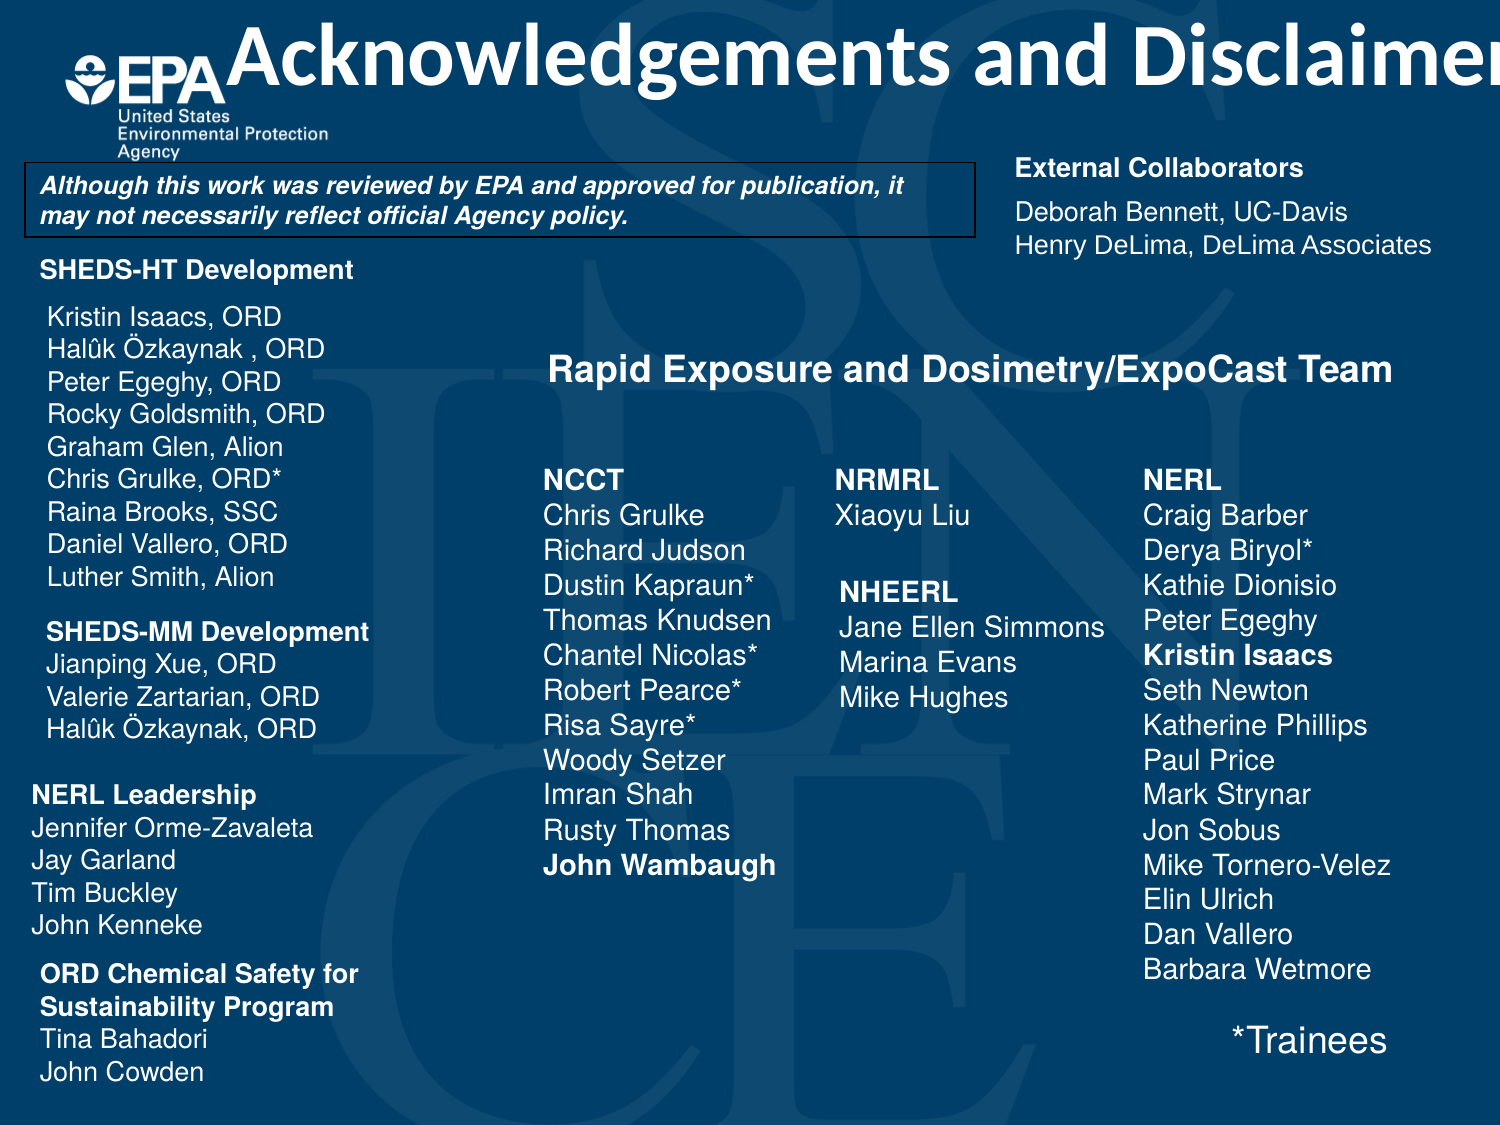

# Acknowledgements and Disclaimer
External Collaborators
Although this work was reviewed by EPA and approved for publication, it may not necessarily reflect official Agency policy.
Deborah Bennett, UC-Davis
Henry DeLima, DeLima Associates
SHEDS-HT Development

Kristin Isaacs, ORD
Halûk Özkaynak , ORD
Peter Egeghy, ORD
Rocky Goldsmith, ORD
Graham Glen, Alion
Chris Grulke, ORD*
Raina Brooks, SSC
Daniel Vallero, ORD
Luther Smith, Alion
Rapid Exposure and Dosimetry/ExpoCast Team
NCCT
Chris Grulke
Richard Judson
Dustin Kapraun*
Thomas Knudsen
Chantel Nicolas*
Robert Pearce*
Risa Sayre*
Woody Setzer
Imran Shah
Rusty Thomas
John Wambaugh
NRMRL
Xiaoyu Liu
NERL
Craig Barber
Derya Biryol*
Kathie Dionisio
Peter Egeghy
Kristin Isaacs
Seth Newton
Katherine Phillips
Paul Price
Mark Strynar
Jon Sobus
Mike Tornero-Velez
Elin Ulrich
Dan Vallero
Barbara Wetmore

NHEERL
Jane Ellen Simmons
Marina Evans
Mike Hughes
SHEDS-MM Development
Jianping Xue, ORD
Valerie Zartarian, ORD
Halûk Özkaynak, ORD
NERL Leadership
Jennifer Orme-Zavaleta
Jay Garland
Tim Buckley
John Kenneke
ORD Chemical Safety for Sustainability Program
Tina Bahadori
John Cowden
*Trainees